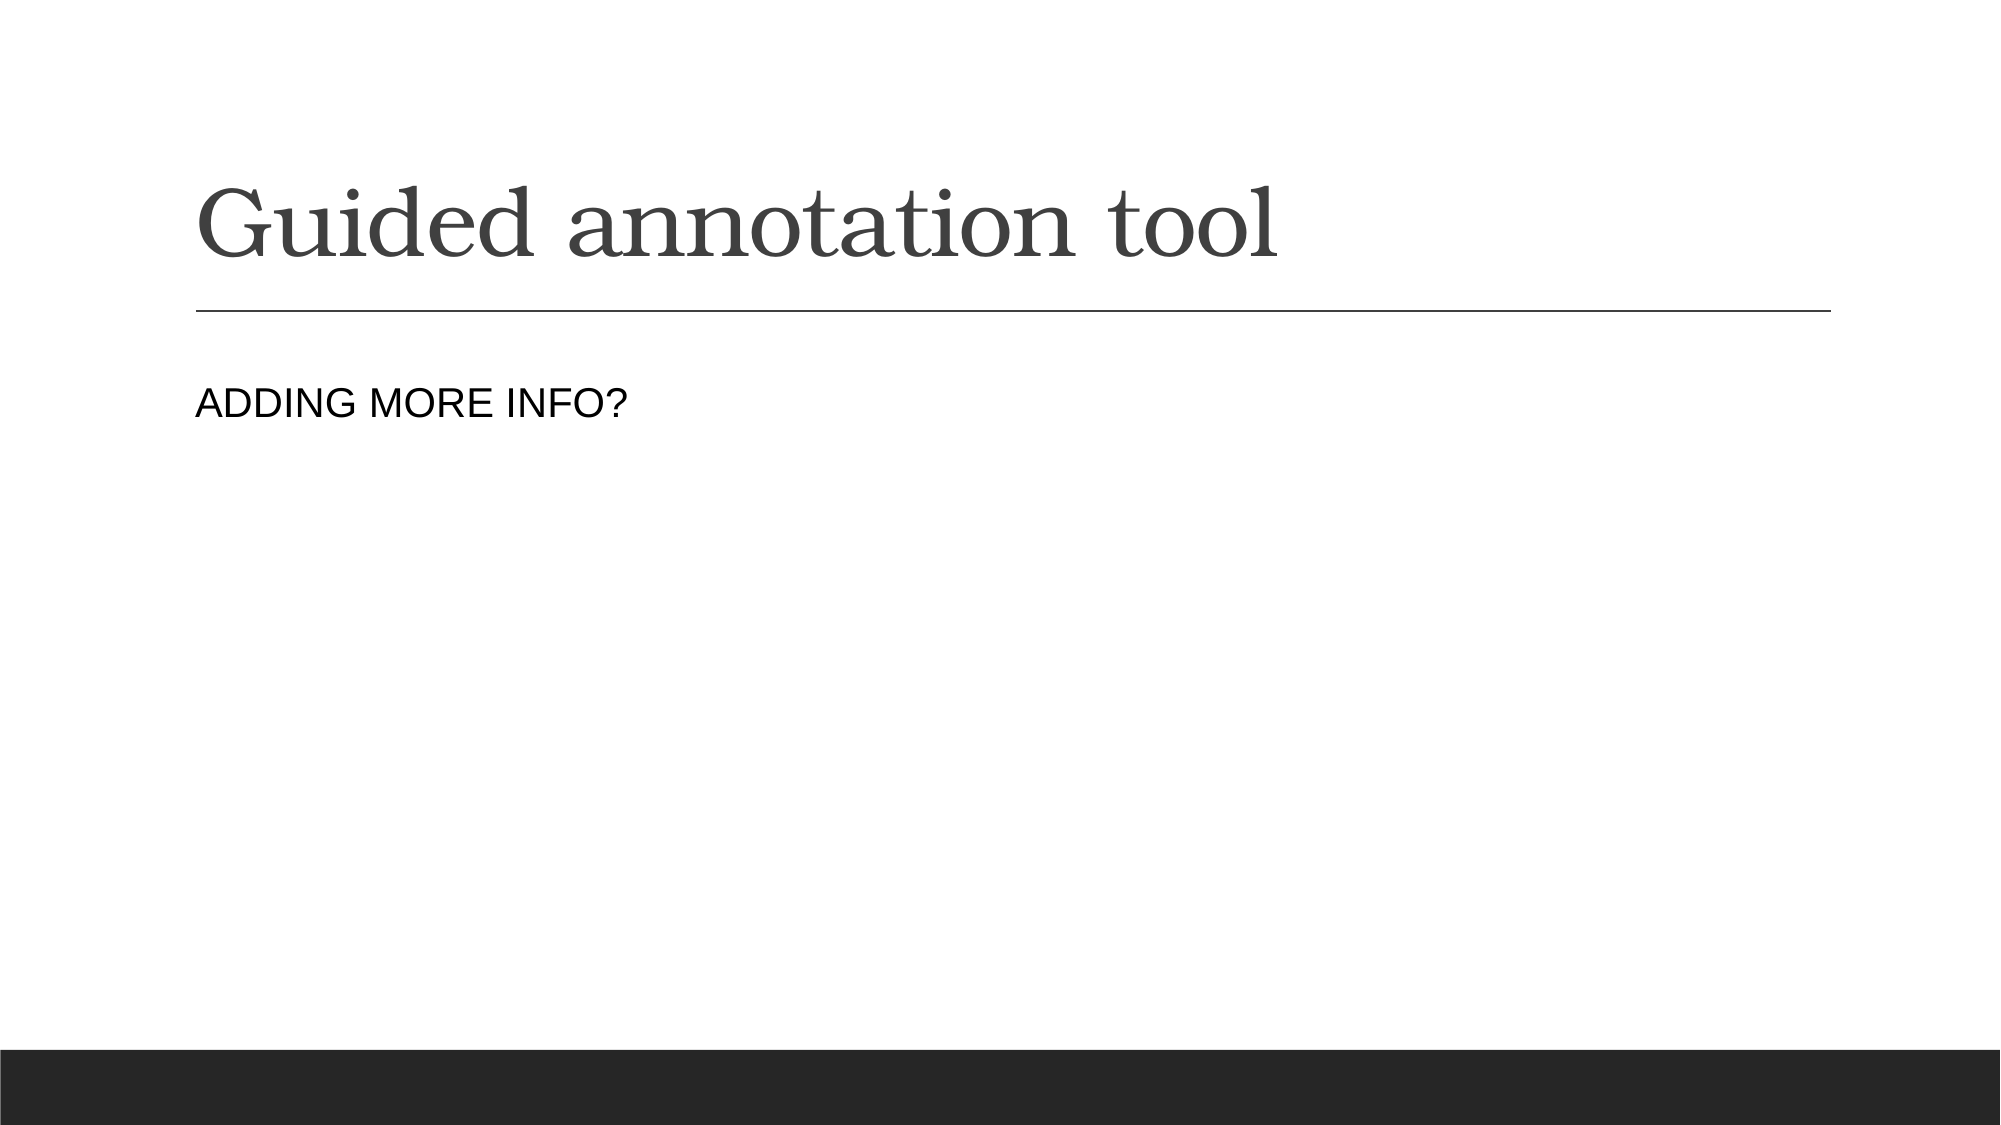

# Guided annotation tool
Adding more info?